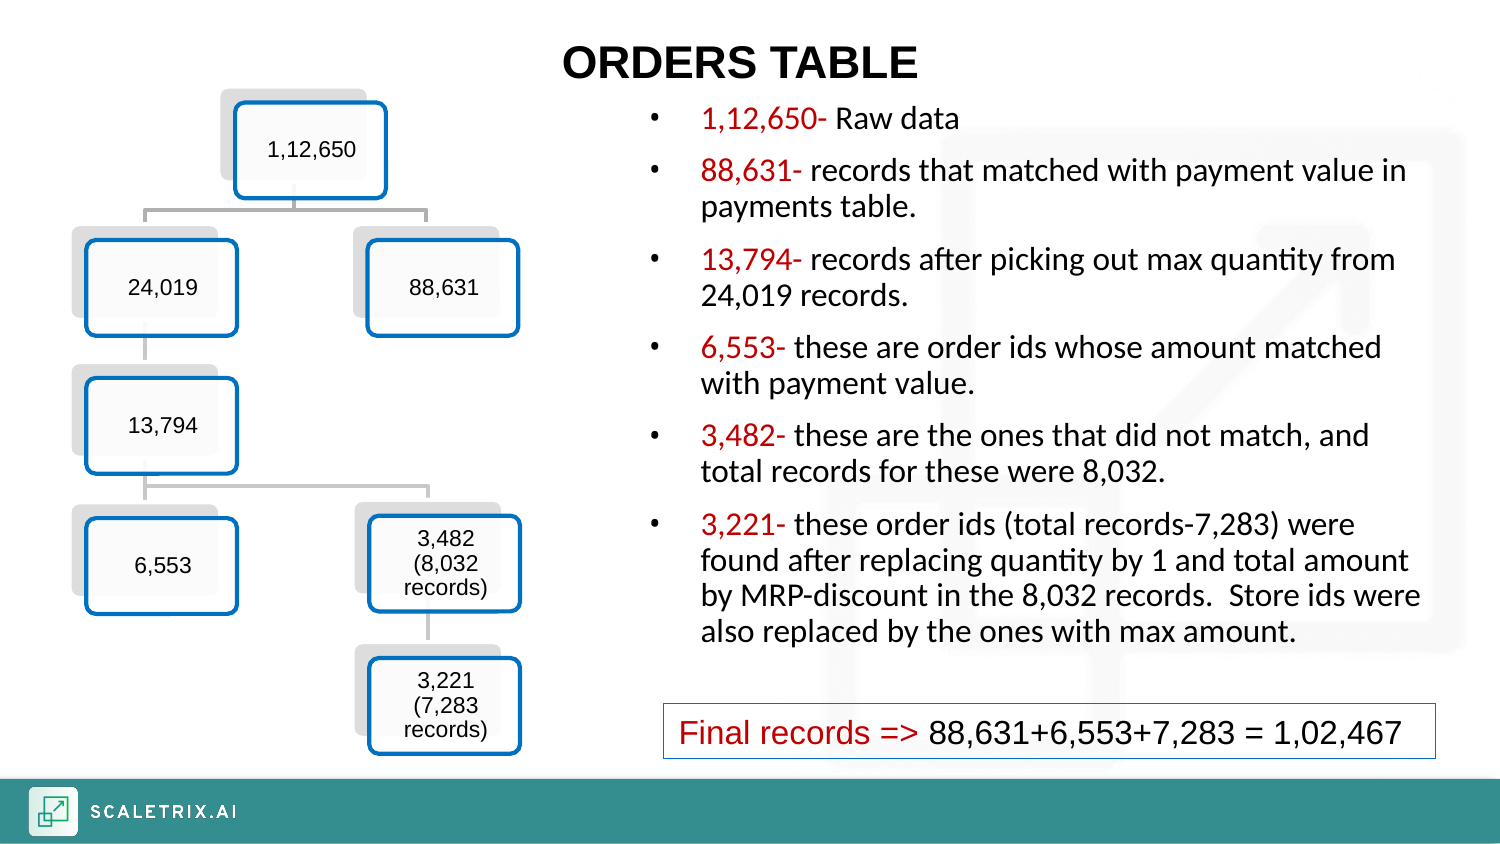

ORDERS TABLE
1,12,650
24,019
13,794
6,553
3,482 (8,032 records)
3,221 (7,283 records)
88,631
1,12,650- Raw data
88,631- records that matched with payment value in payments table.
13,794- records after picking out max quantity from 24,019 records.
6,553- these are order ids whose amount matched with payment value.
3,482- these are the ones that did not match, and total records for these were 8,032.
3,221- these order ids (total records-7,283) were found after replacing quantity by 1 and total amount by MRP-discount in the 8,032 records.  Store ids were also replaced by the ones with max amount.

Final records => 88,631+6,553+7,283 = 1,02,467